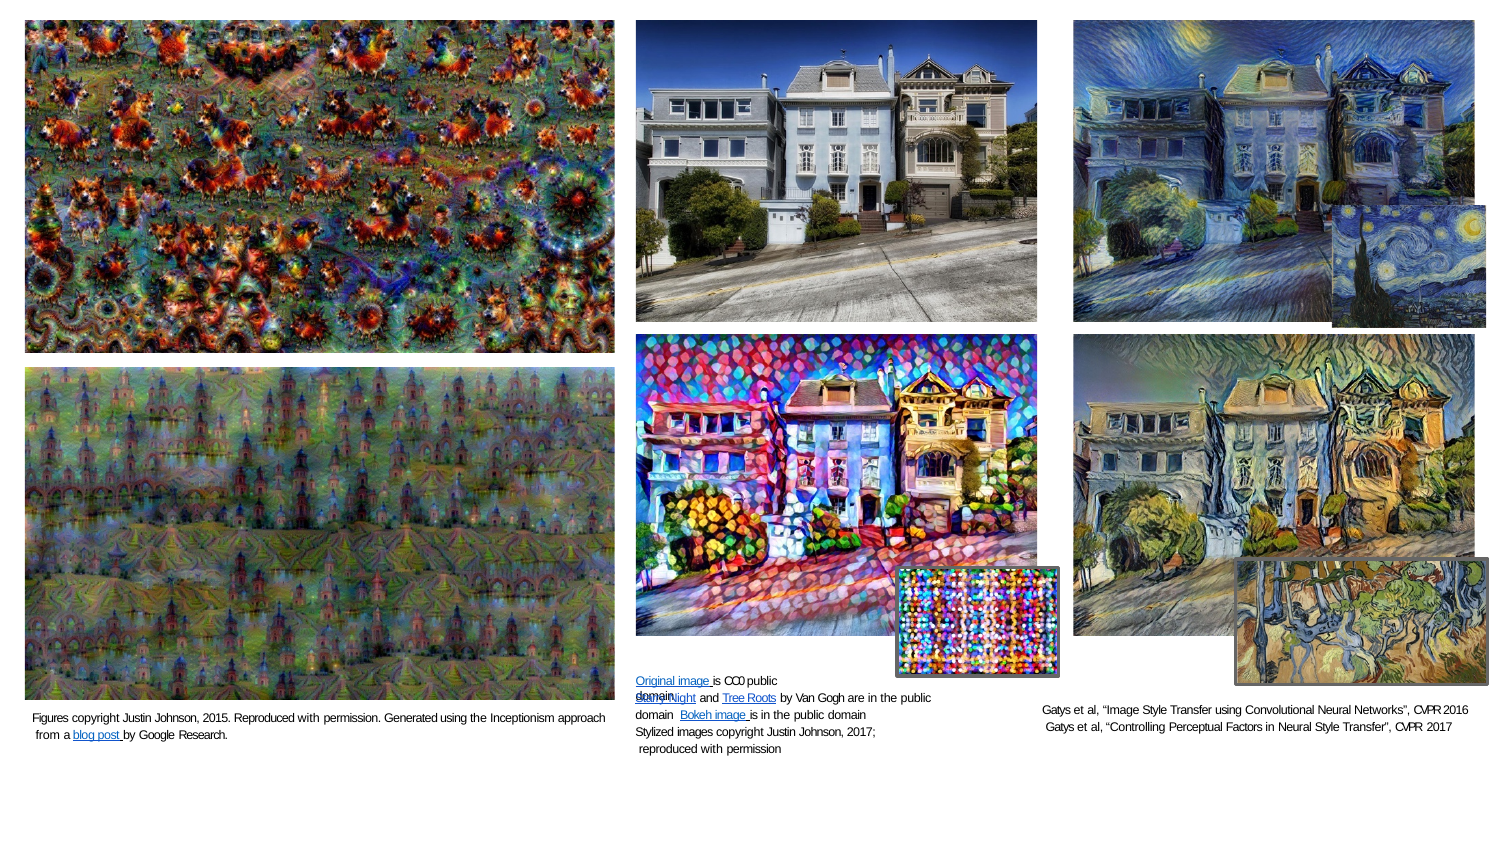

Original image is CC0 public domain
Starry Night and Tree Roots by Van Gogh are in the public domain  Bokeh image is in the public domain
Stylized images copyright Justin Johnson, 2017;  reproduced with permission
Gatys et al, “Image Style Transfer using Convolutional Neural Networks”, CVPR 2016  Gatys et al, “Controlling Perceptual Factors in Neural Style Transfer”, CVPR 2017
Figures copyright Justin Johnson, 2015. Reproduced with permission. Generated using the Inceptionism approach  from a blog post by Google Research.